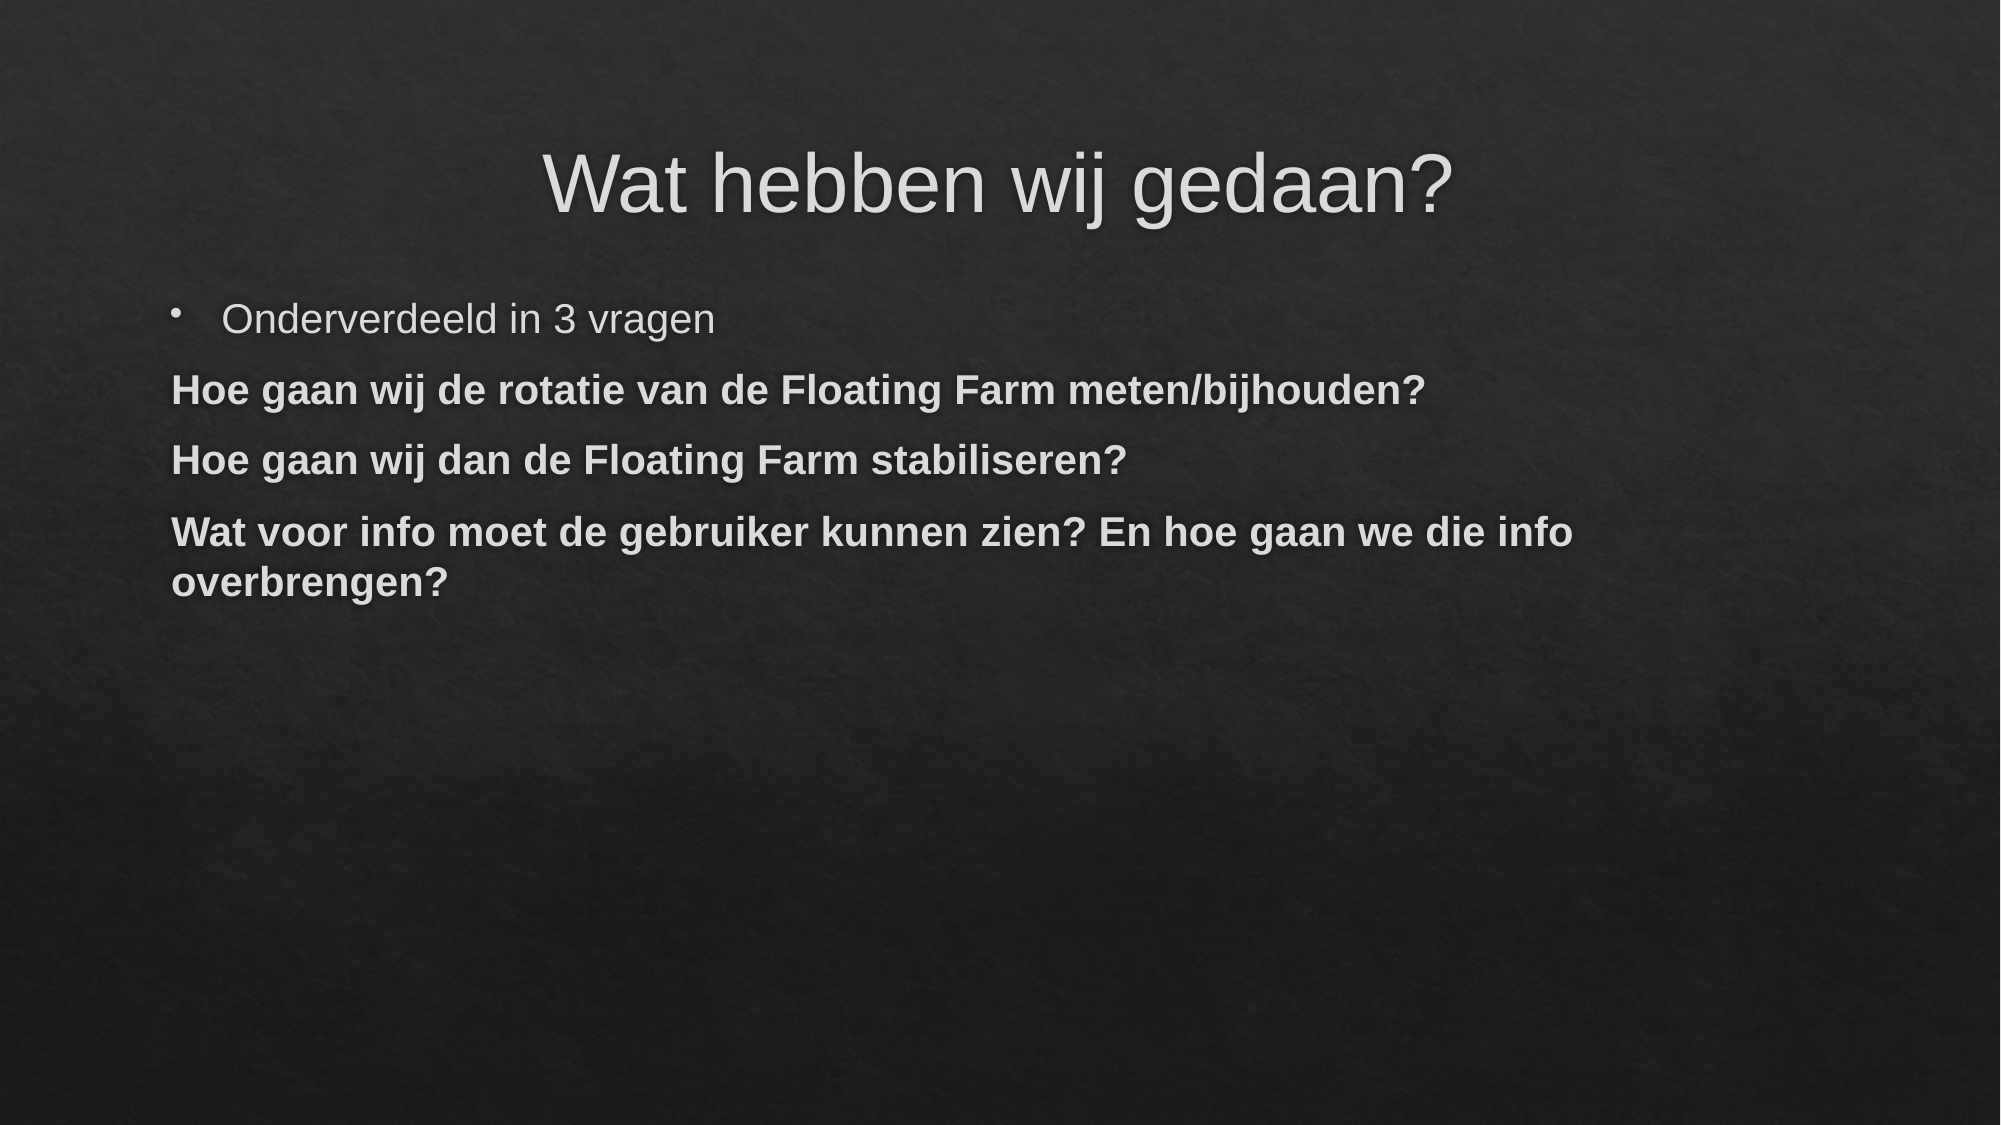

# Wat hebben wij gedaan?
Onderverdeeld in 3 vragen
Hoe gaan wij de rotatie van de Floating Farm meten/bijhouden?
Hoe gaan wij dan de Floating Farm stabiliseren?
Wat voor info moet de gebruiker kunnen zien? En hoe gaan we die info overbrengen?